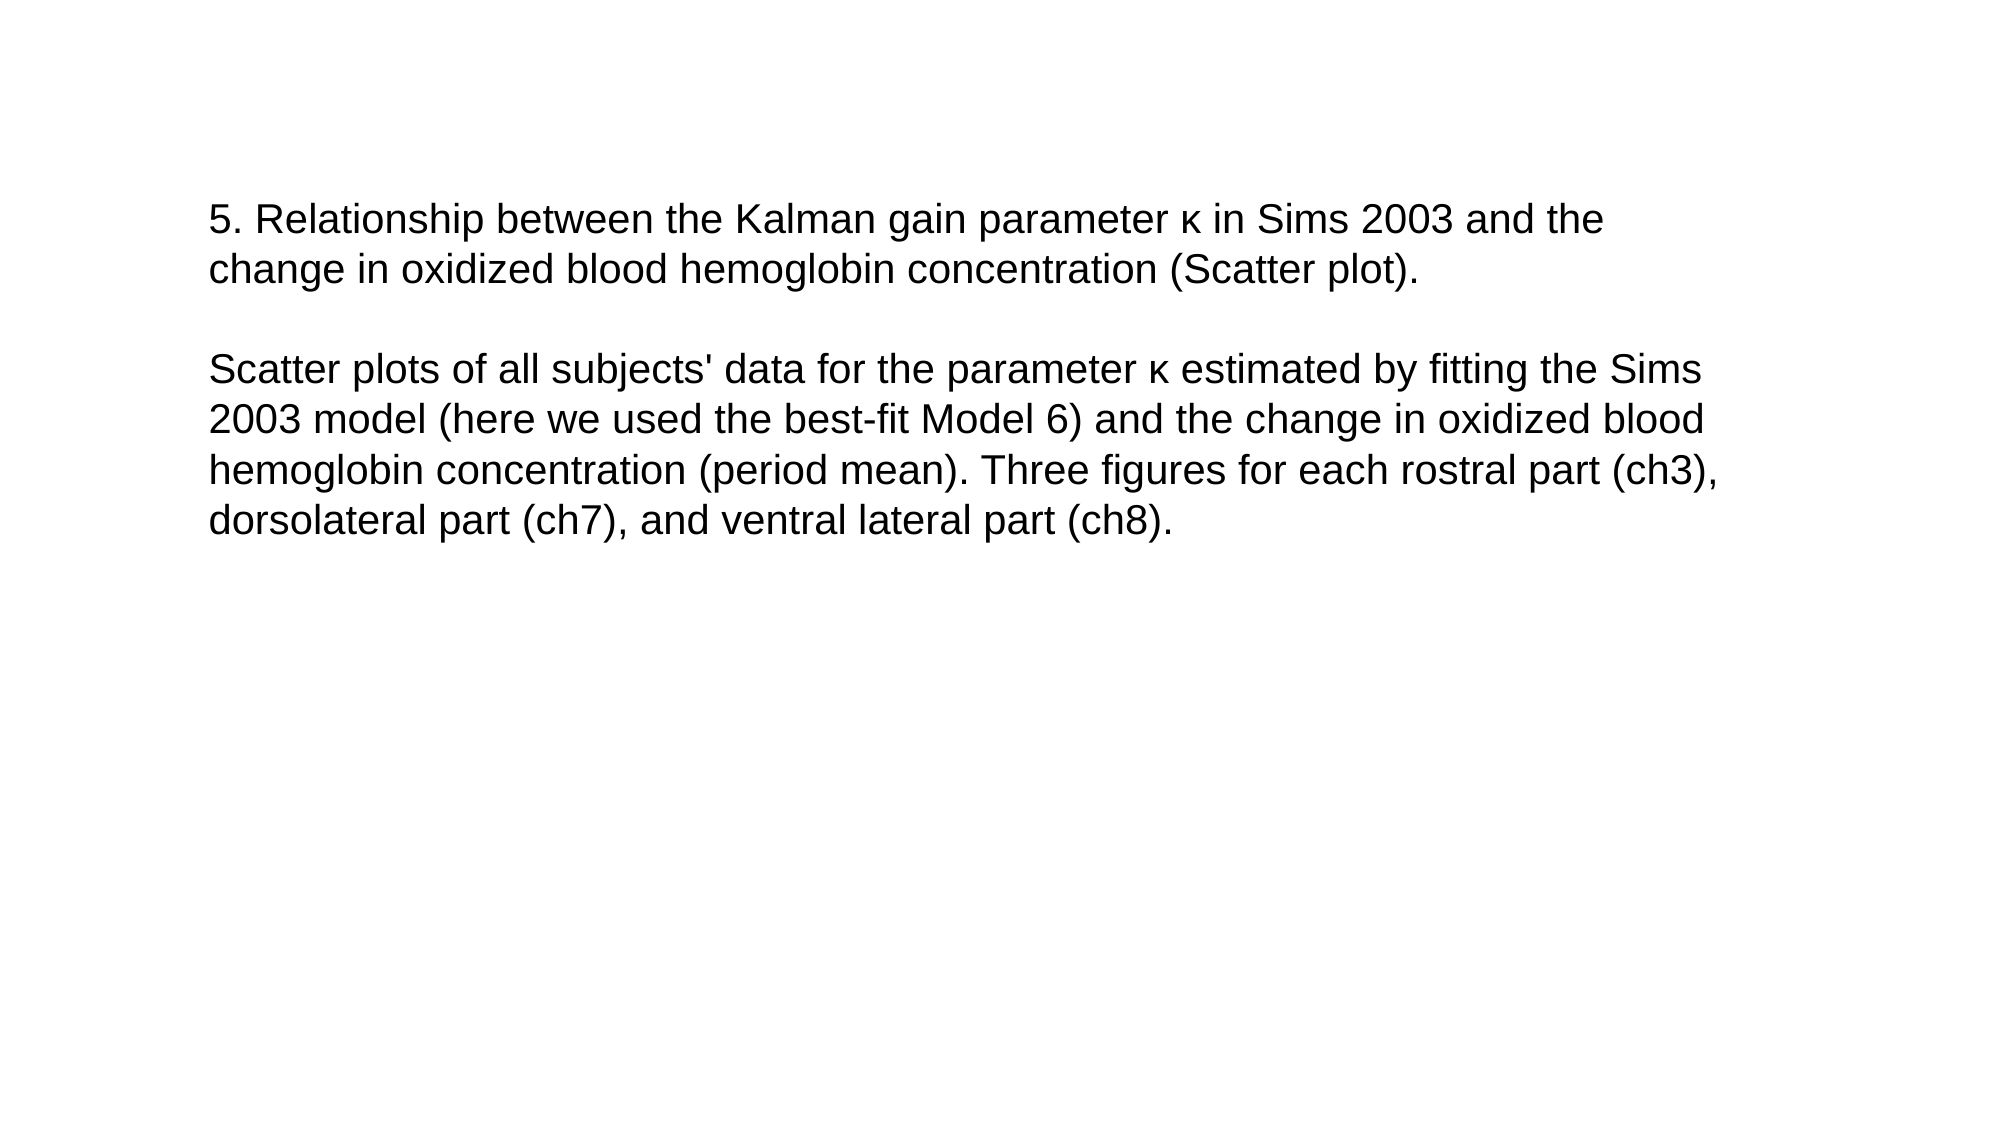

5. Relationship between the Kalman gain parameter κ in Sims 2003 and the change in oxidized blood hemoglobin concentration (Scatter plot).

Scatter plots of all subjects' data for the parameter κ estimated by fitting the Sims 2003 model (here we used the best-fit Model 6) and the change in oxidized blood hemoglobin concentration (period mean). Three figures for each rostral part (ch3), dorsolateral part (ch7), and ventral lateral part (ch8).